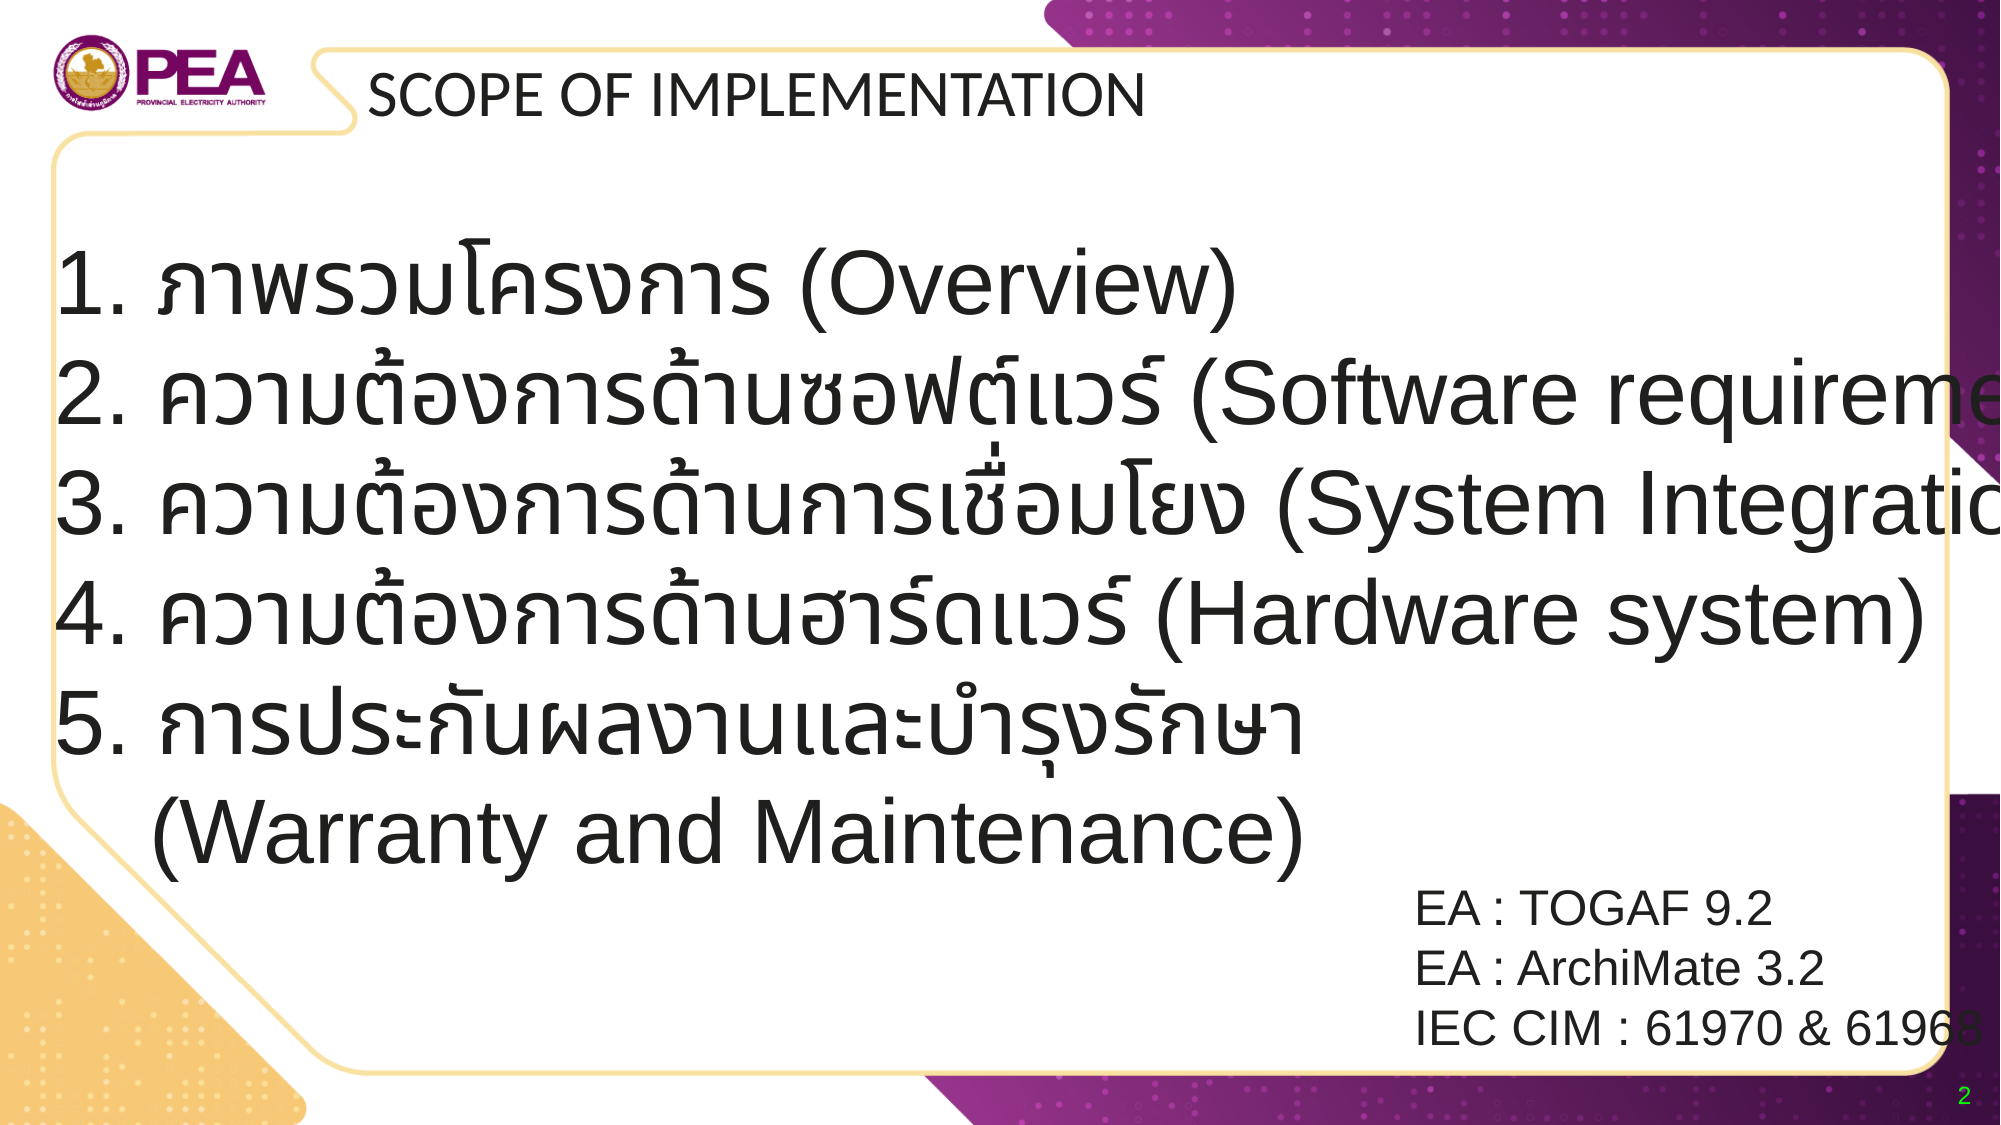

SCOPE OF IMPLEMENTATION
1. ภาพรวมโครงการ (Overview)
2. ความต้องการด้านซอฟต์แวร์ (Software requirement)
3. ความต้องการด้านการเชื่อมโยง (System Integration)
4. ความต้องการด้านฮาร์ดแวร์ (Hardware system)
5. การประกันผลงานและบำรุงรักษา
    (Warranty and Maintenance)
EA : TOGAF 9.2
EA : ArchiMate 3.2
IEC CIM : 61970 & 61968
2